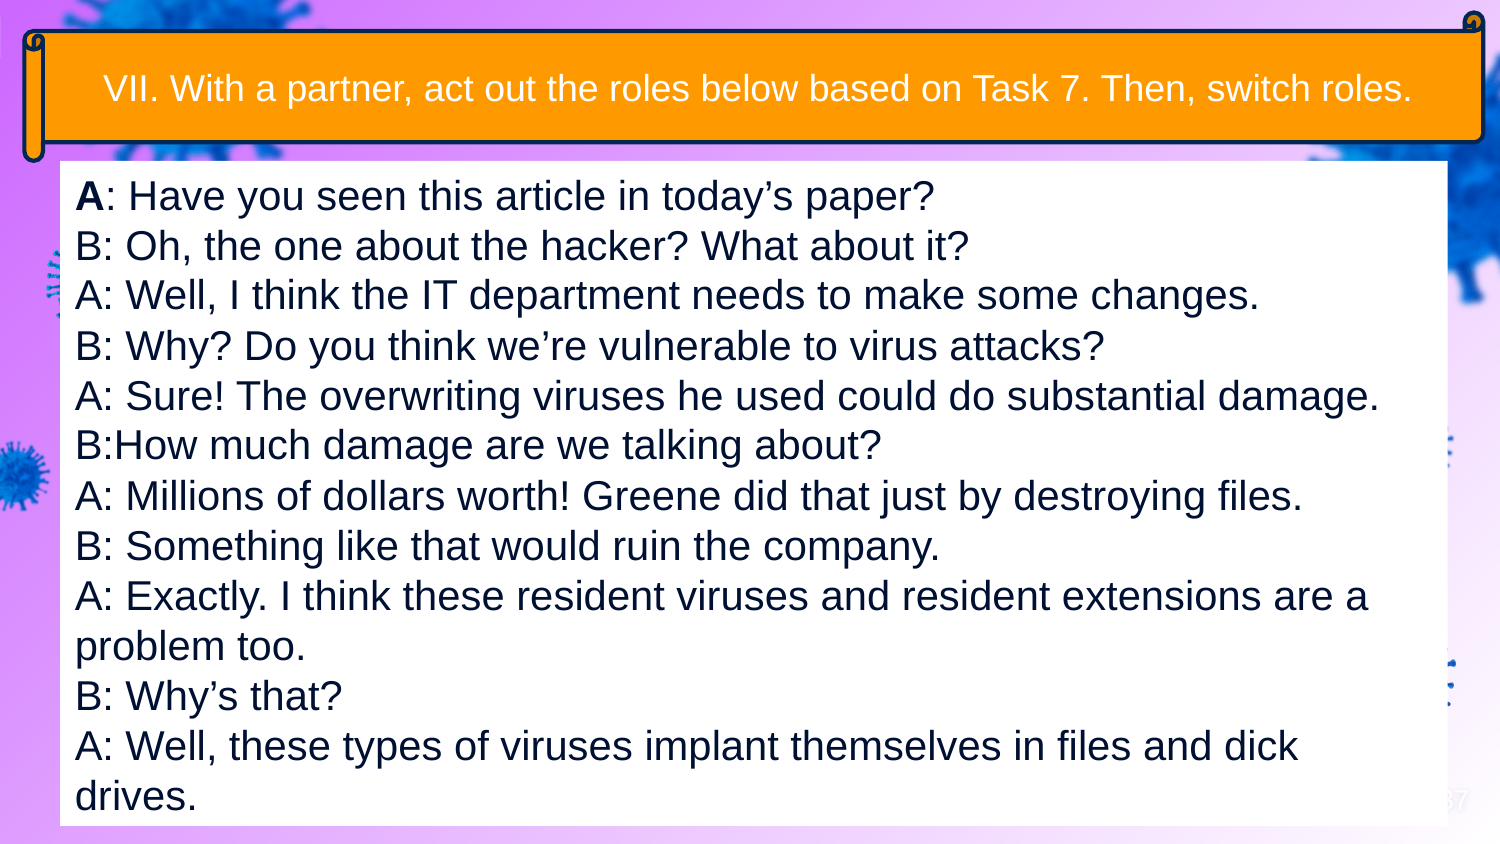

VII. With a partner, act out the roles below based on Task 7. Then, switch roles.

A: Have you seen this article in today’s paper?
B: Oh, the one about the hacker? What about it?
A: Well, I think the IT department needs to make some changes.
B: Why? Do you think we’re vulnerable to virus attacks?
A: Sure! The overwriting viruses he used could do substantial damage.
B:How much damage are we talking about?
A: Millions of dollars worth! Greene did that just by destroying files.
B: Something like that would ruin the company.
A: Exactly. I think these resident viruses and resident extensions are a problem too.
B: Why’s that?
A: Well, these types of viruses implant themselves in files and dick drives.
37